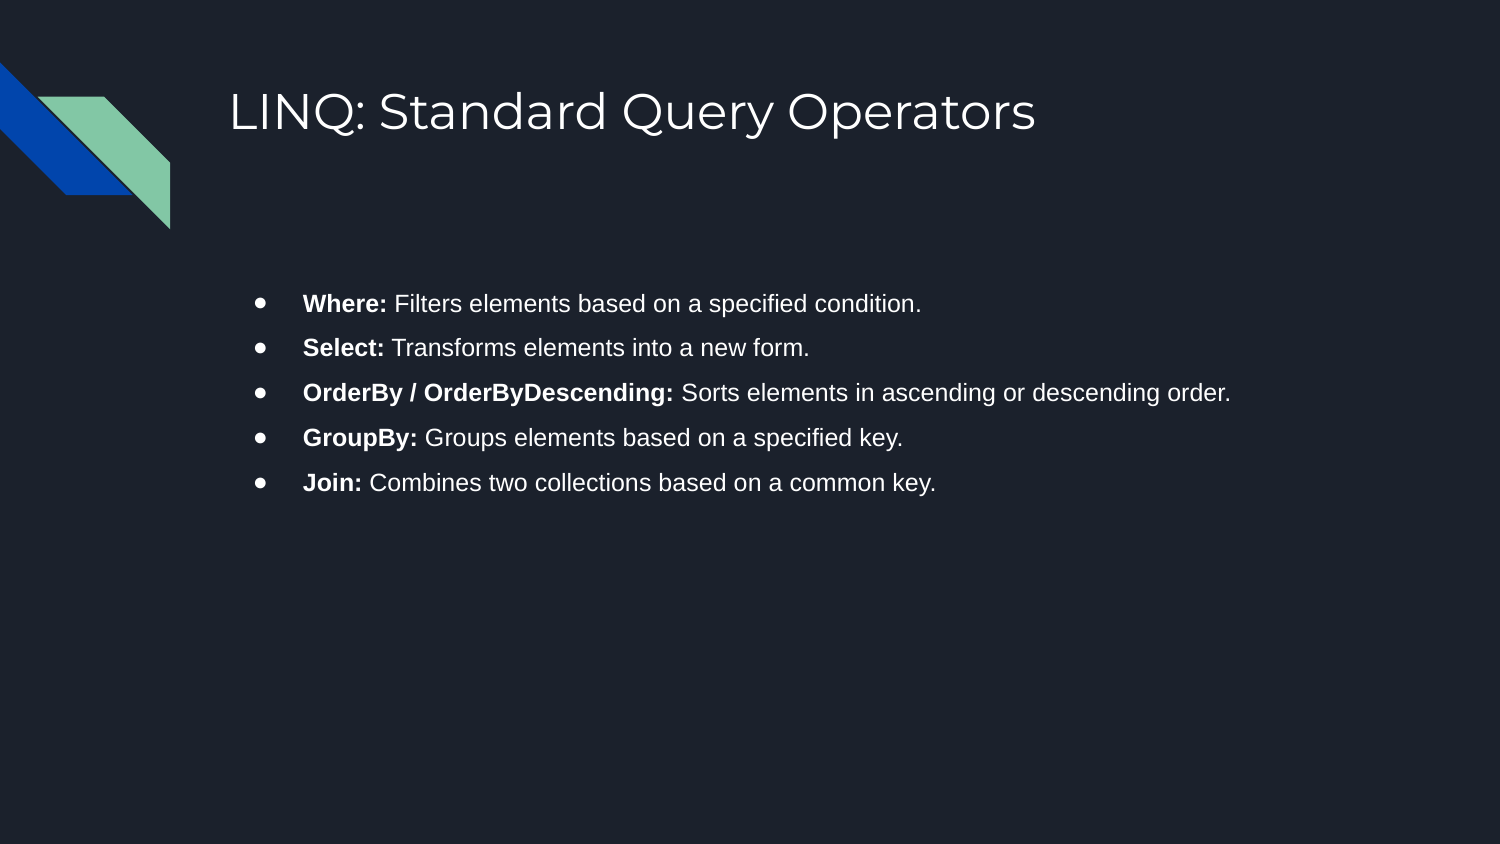

# LINQ: Standard Query Operators
Where: Filters elements based on a specified condition.
Select: Transforms elements into a new form.
OrderBy / OrderByDescending: Sorts elements in ascending or descending order.
GroupBy: Groups elements based on a specified key.
Join: Combines two collections based on a common key.